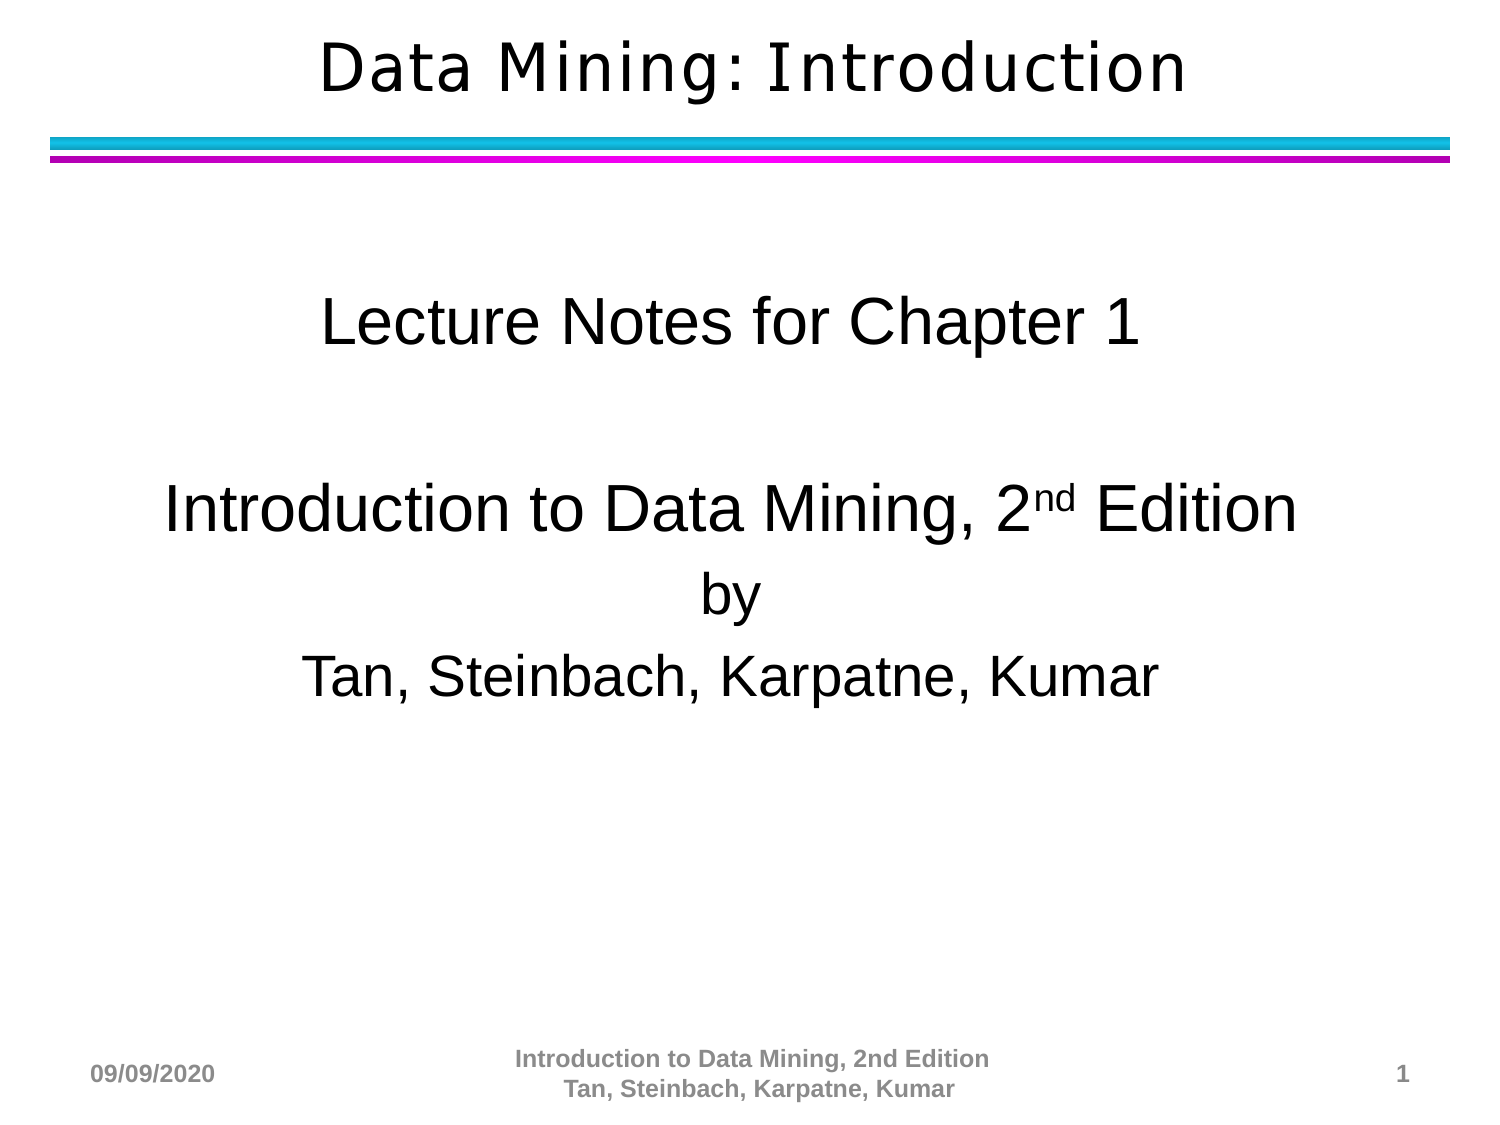

# Data Mining: Introduction
Lecture Notes for Chapter 1

Introduction to Data Mining, 2nd Edition
by
Tan, Steinbach, Karpatne, Kumar

09/09/2020
Introduction to Data Mining, 2nd Edition   Tan, Steinbach, Karpatne, Kumar
1